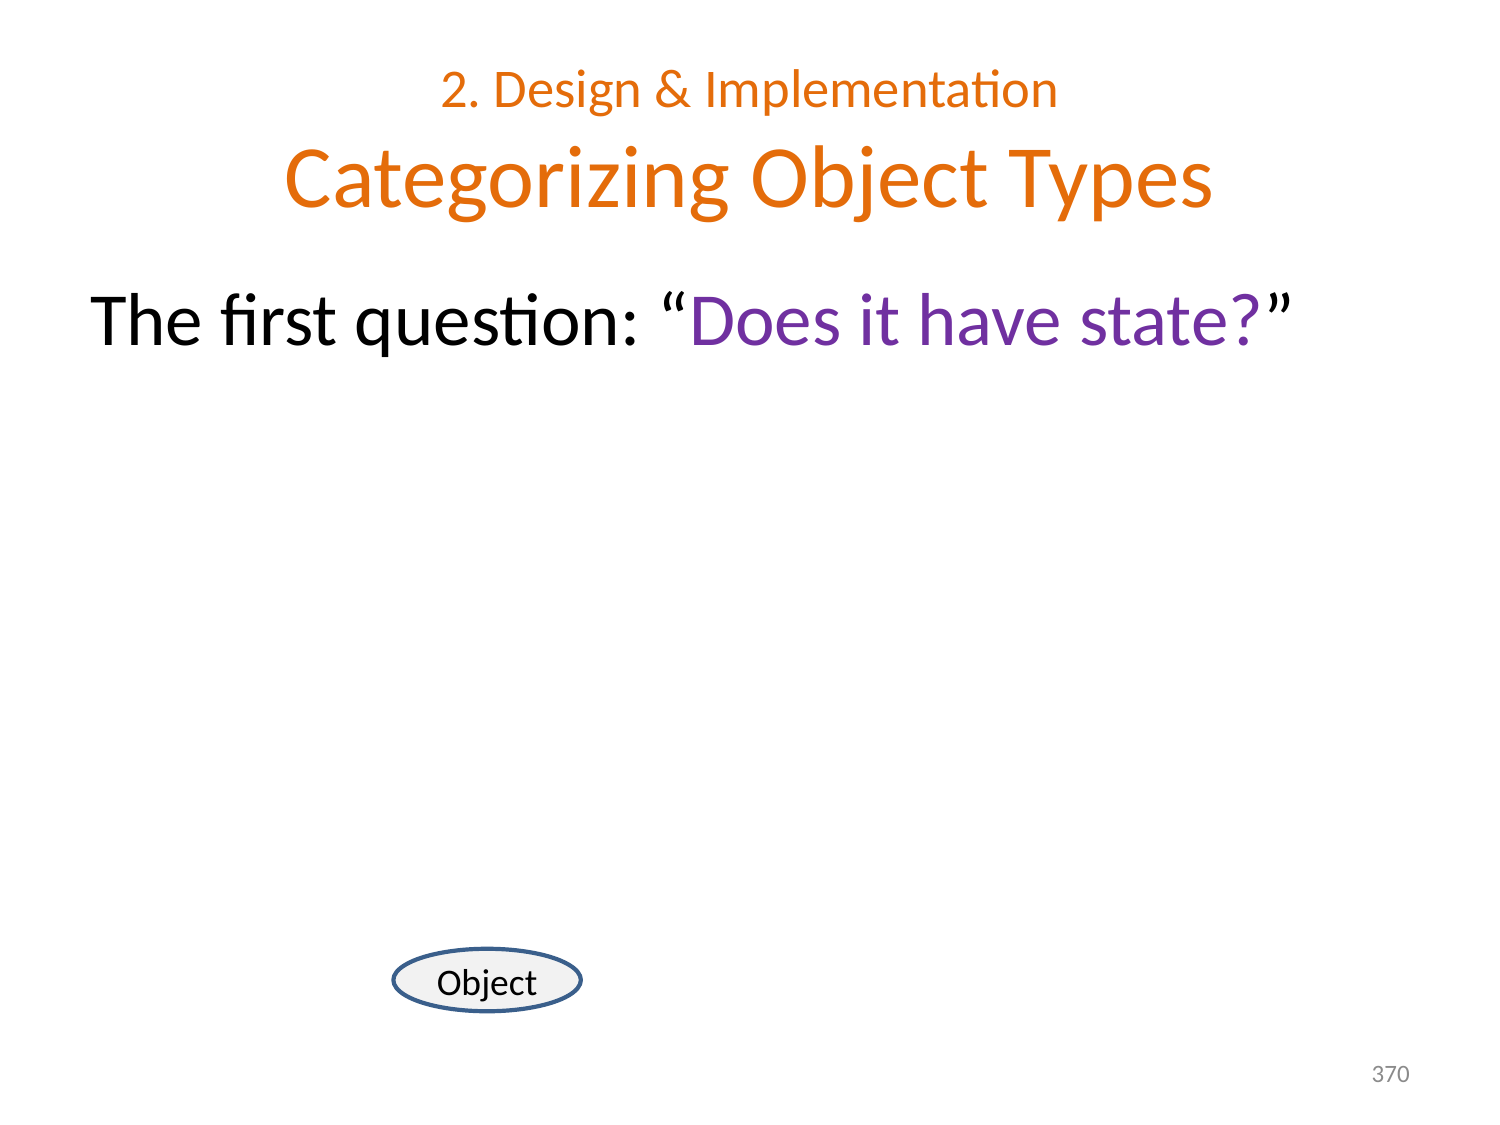

# 2. Design & Implementation Categorizing Object Types
The first question: “Does it have state?”
Object
370